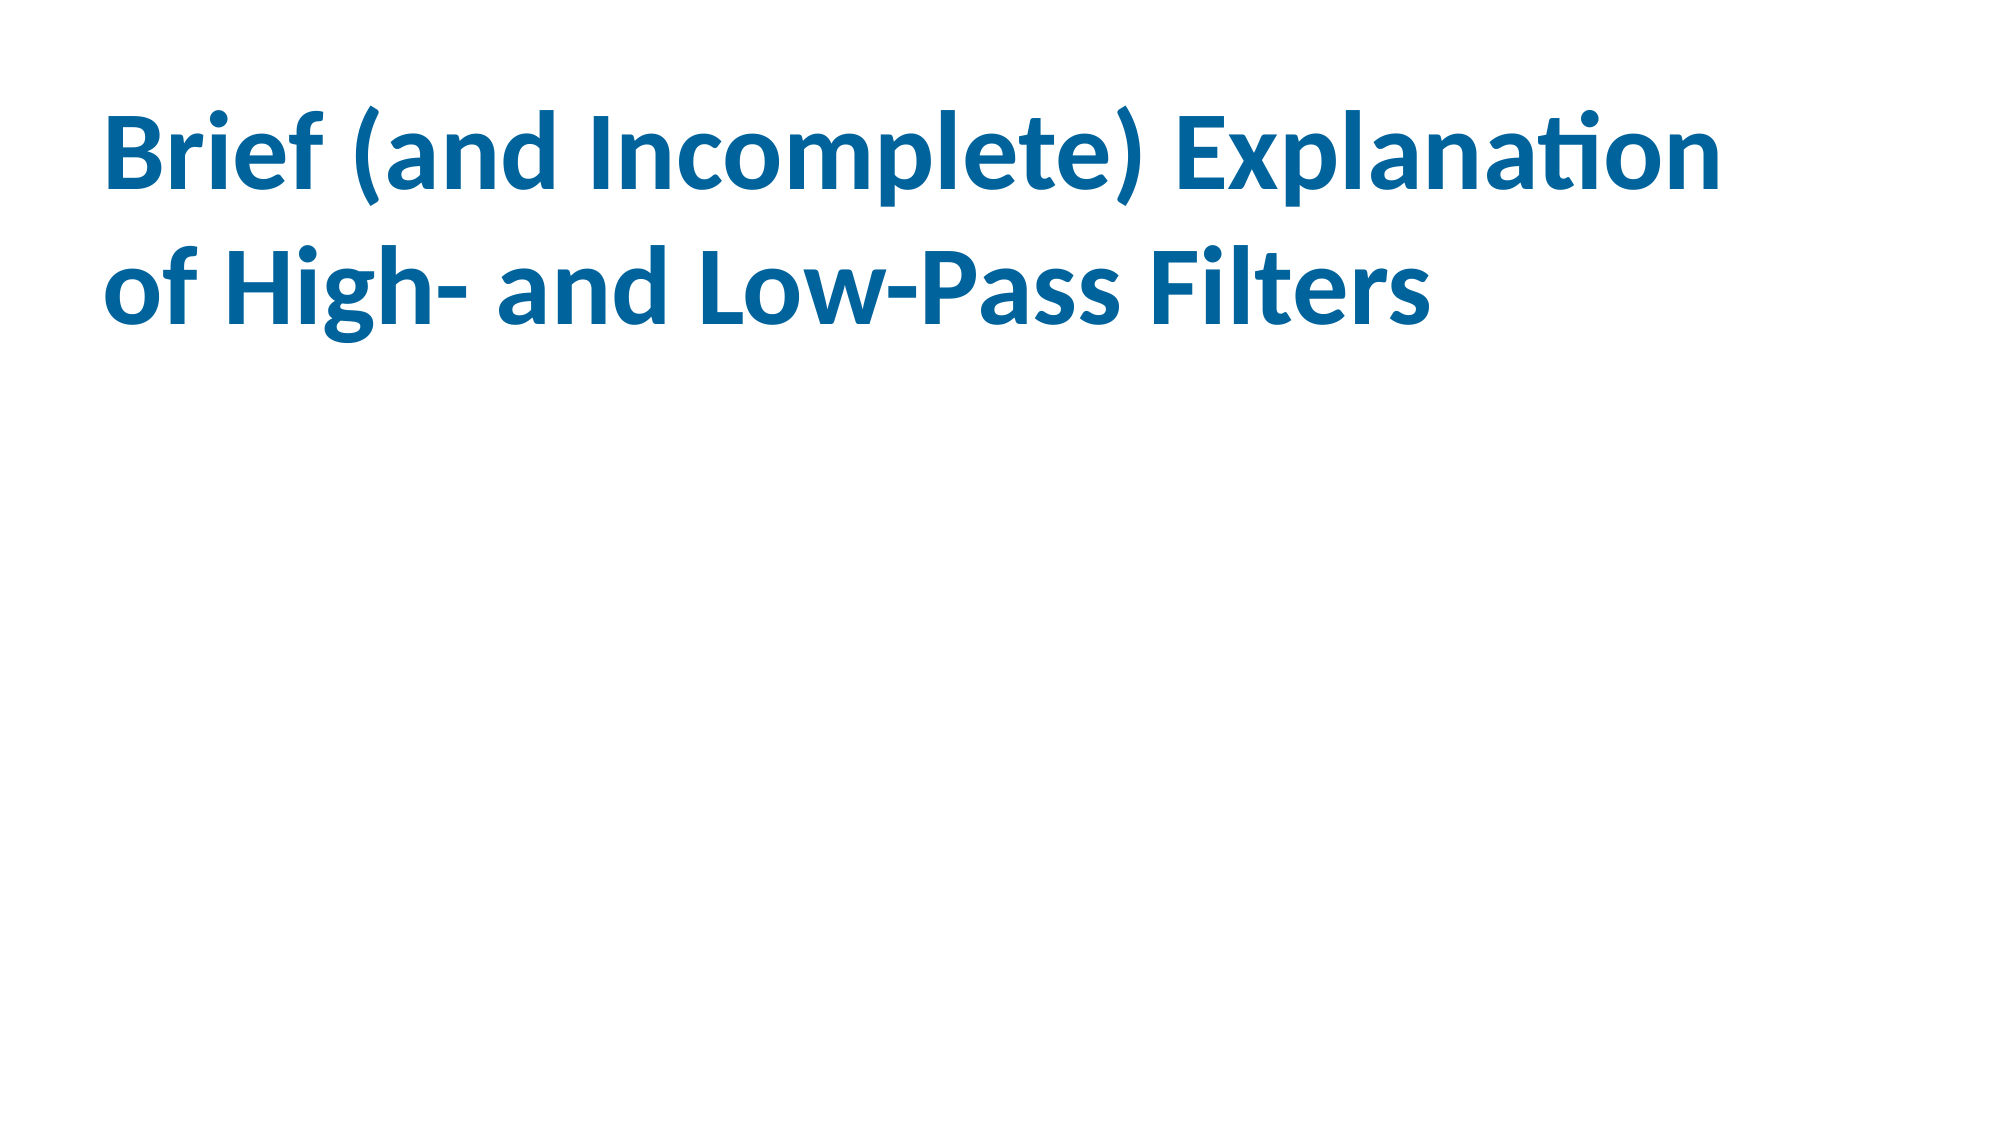

# Brief (and Incomplete) Explanation of High- and Low-Pass Filters